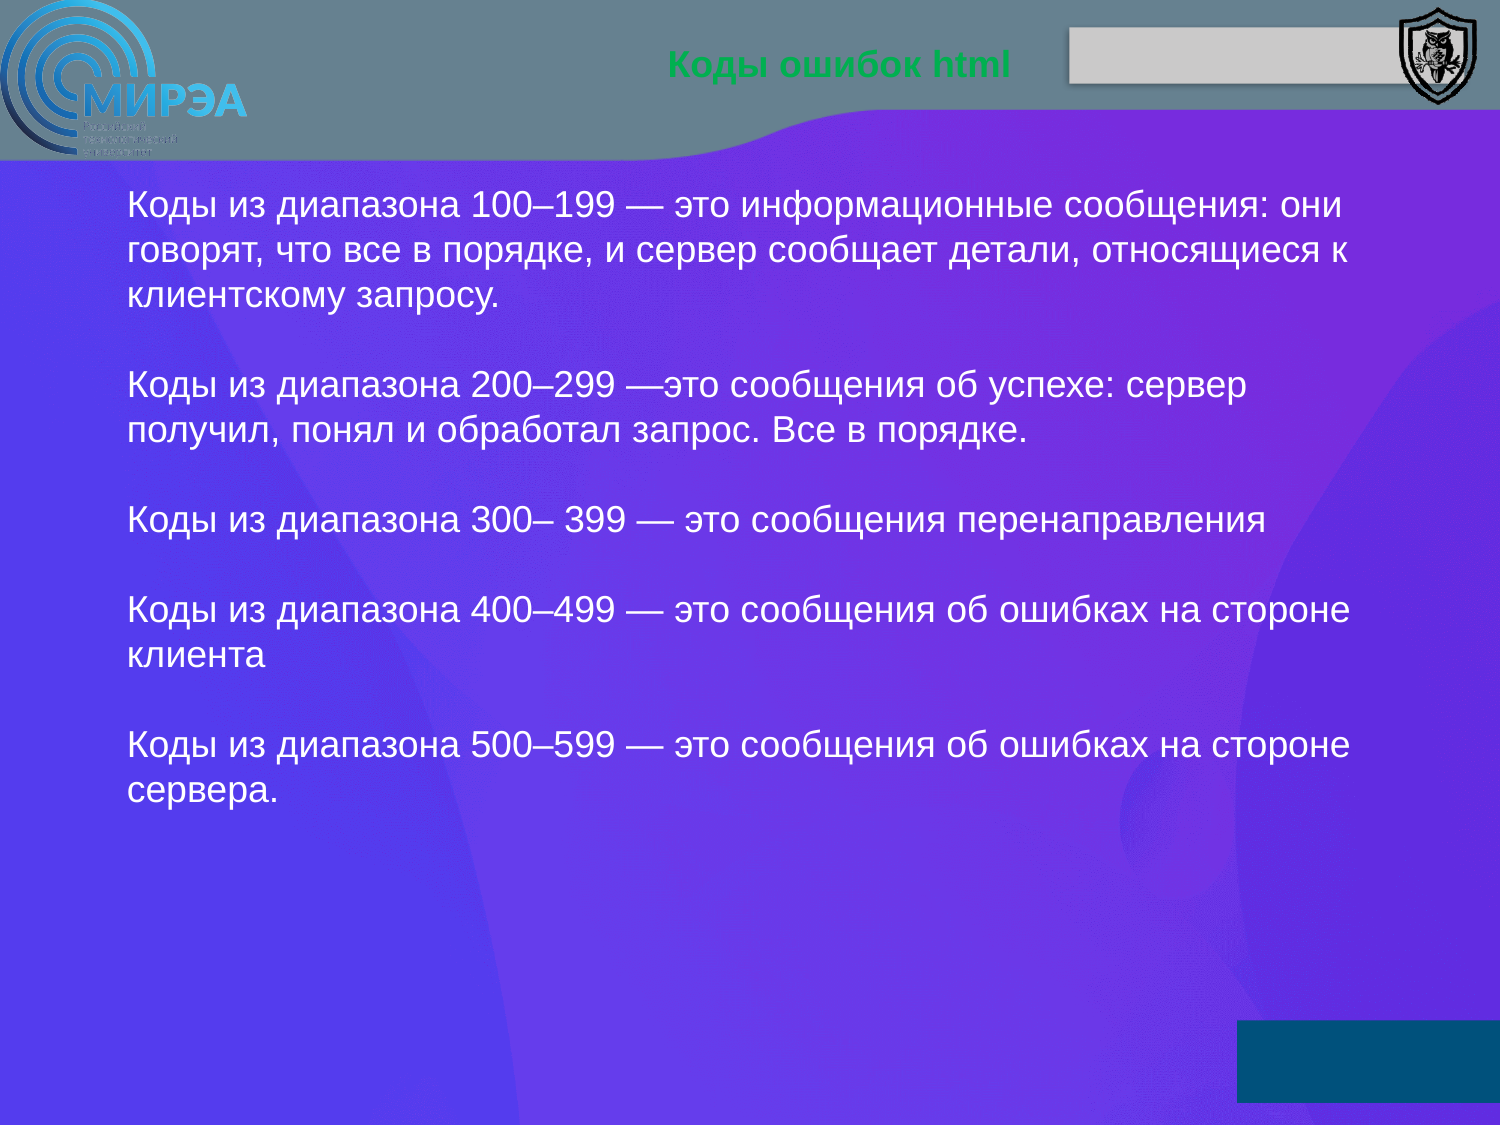

Коды ошибок html
Коды из диапазона 100–199 — это информационные сообщения: они говорят, что все в порядке, и сервер сообщает детали, относящиеся к клиентскому запросу.

Коды из диапазона 200–299 —это сообщения об успехе: сервер получил, понял и обработал запрос. Все в порядке.

Коды из диапазона 300– 399 — это сообщения перенаправления

Коды из диапазона 400–499 — это сообщения об ошибках на стороне клиента

Коды из диапазона 500–599 — это сообщения об ошибках на стороне сервера.